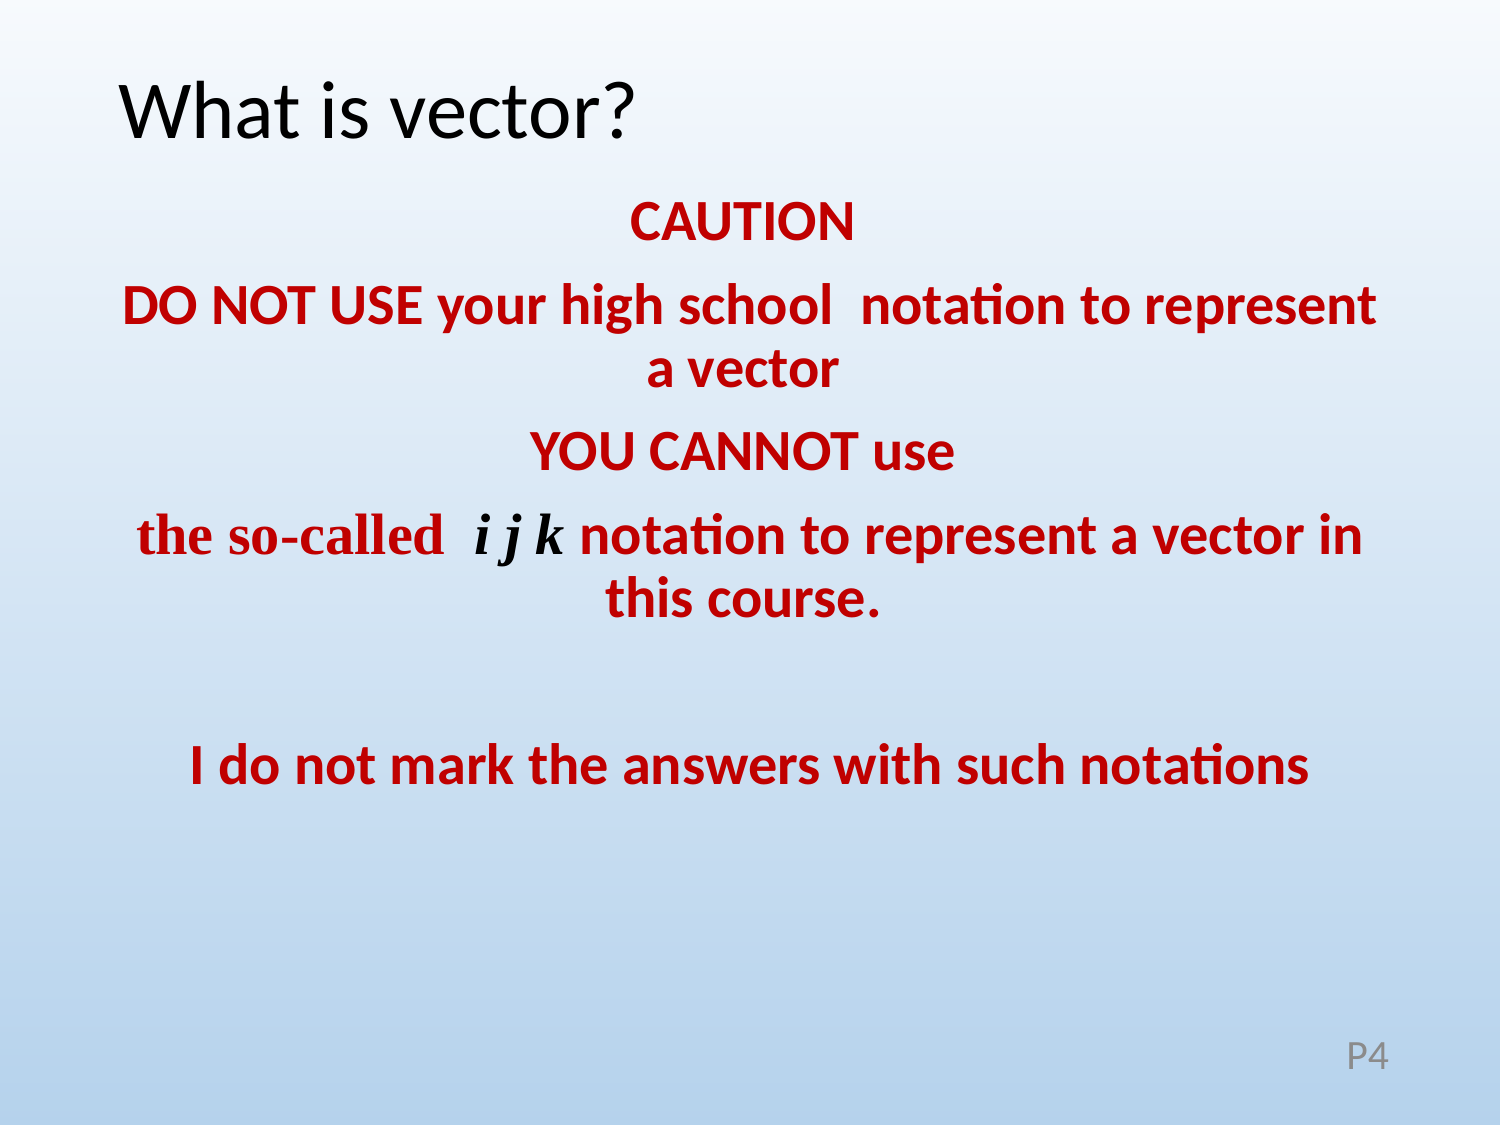

# What is vector?
CAUTION
DO NOT USE your high school  notation to represent a vector
YOU CANNOT use
the so-called  i j k notation to represent a vector in this course.

I do not mark the answers with such notations
P4